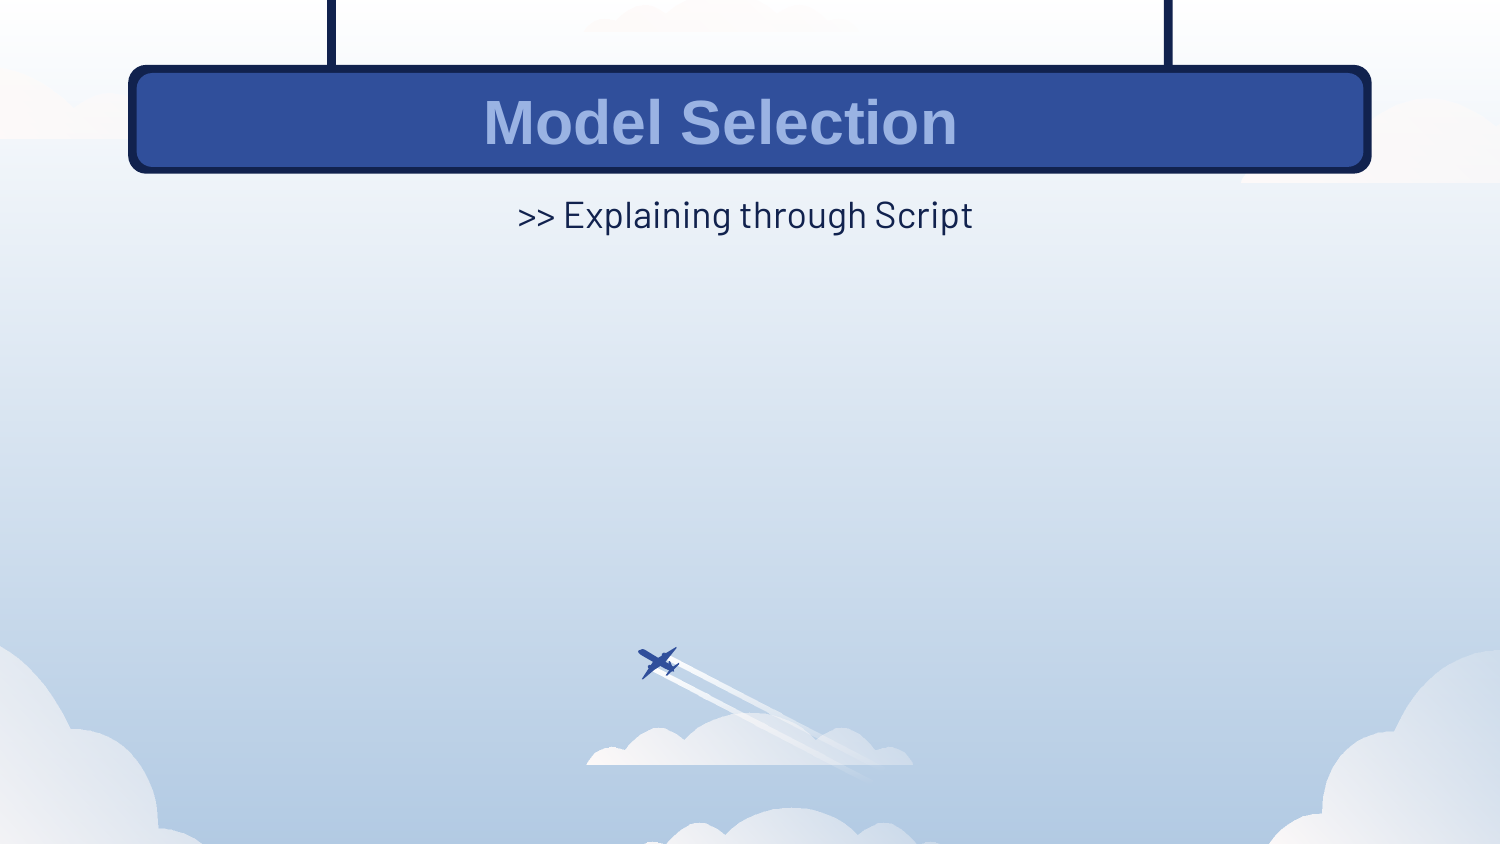

Model Selection
# VENUS
>> Explaining through Script